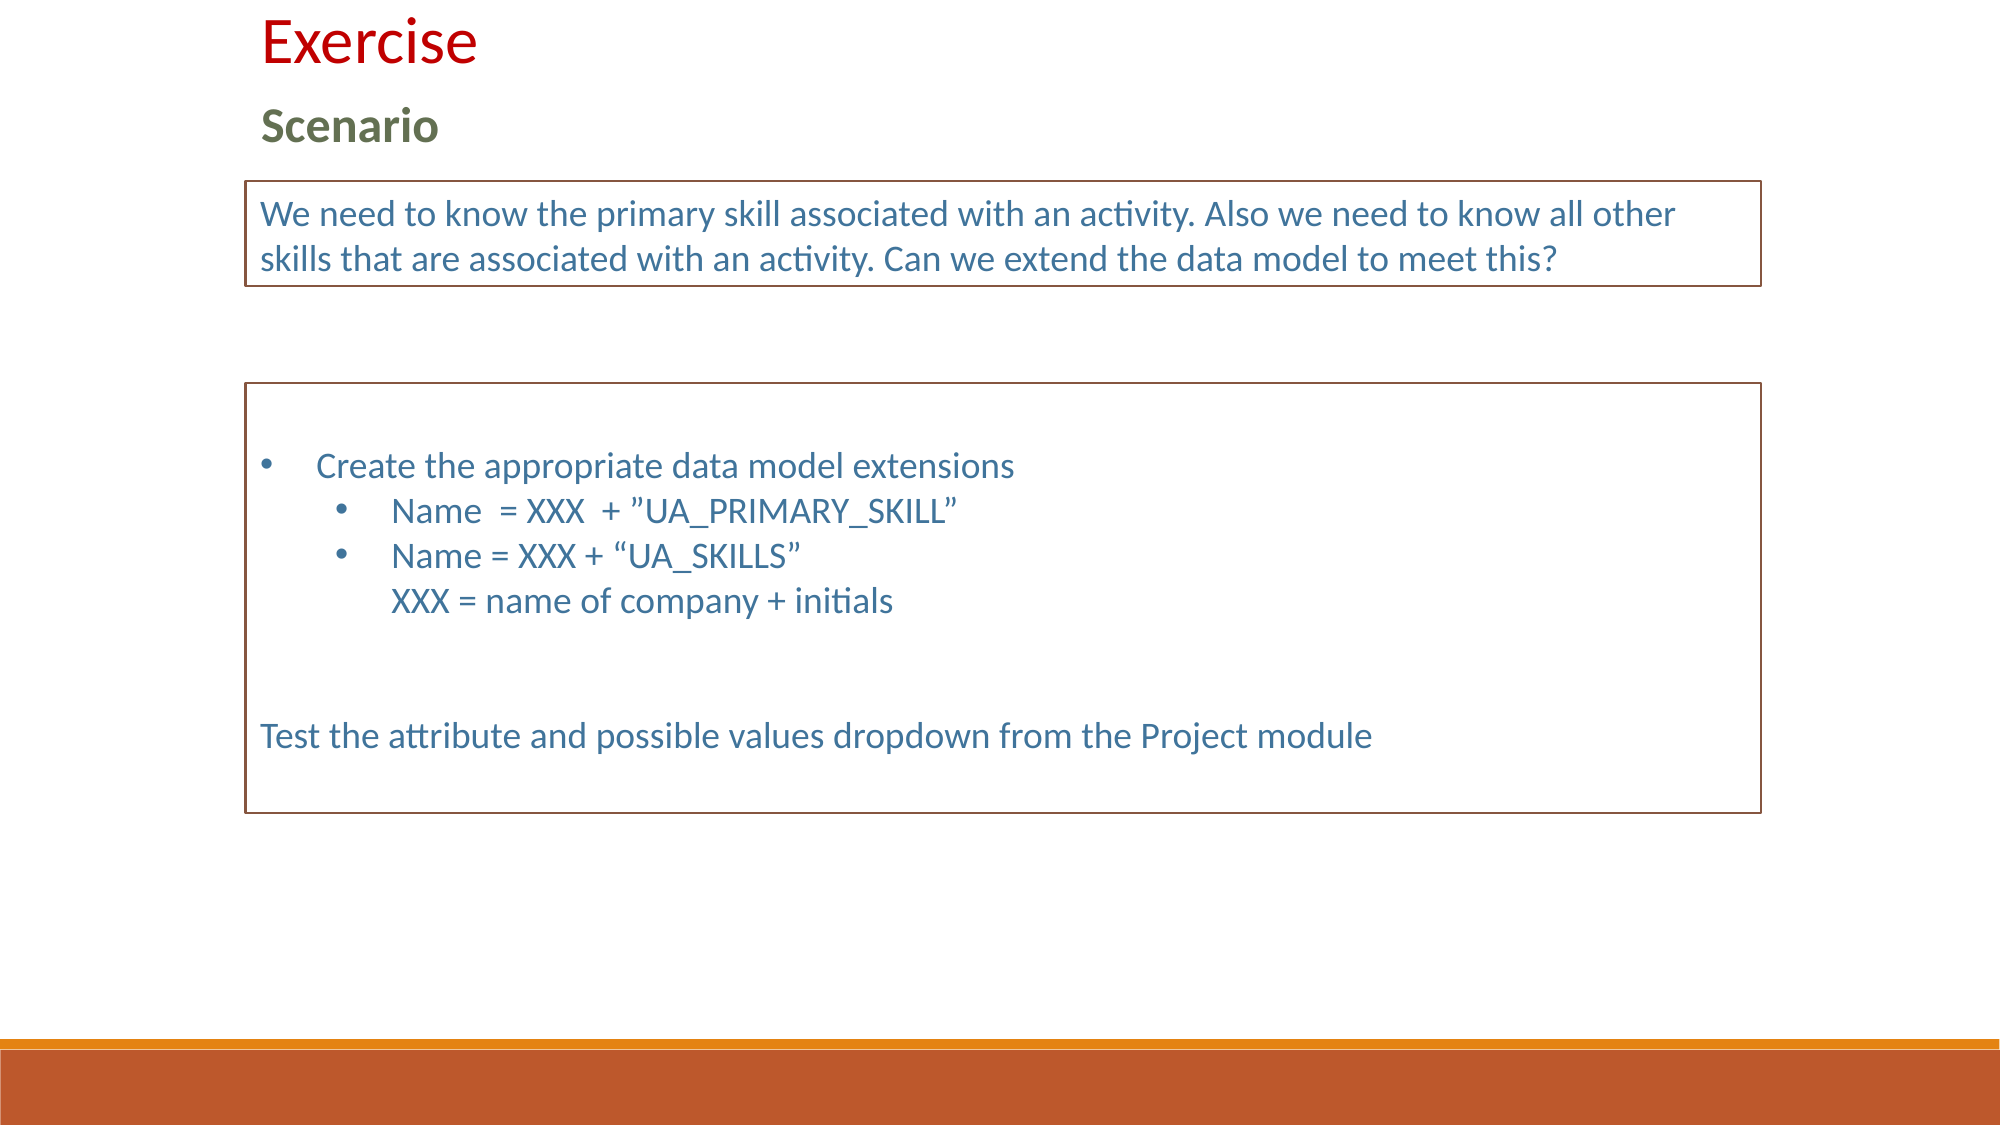

Exercise
Scenario
We need to know the primary skill associated with an activity. Also we need to know all other skills that are associated with an activity. Can we extend the data model to meet this?

Create the appropriate data model extensions
Name  = XXX  + ”UA_PRIMARY_SKILL”
Name = XXX + “UA_SKILLS”
XXX = name of company + initials

Test the attribute and possible values dropdown from the Project module